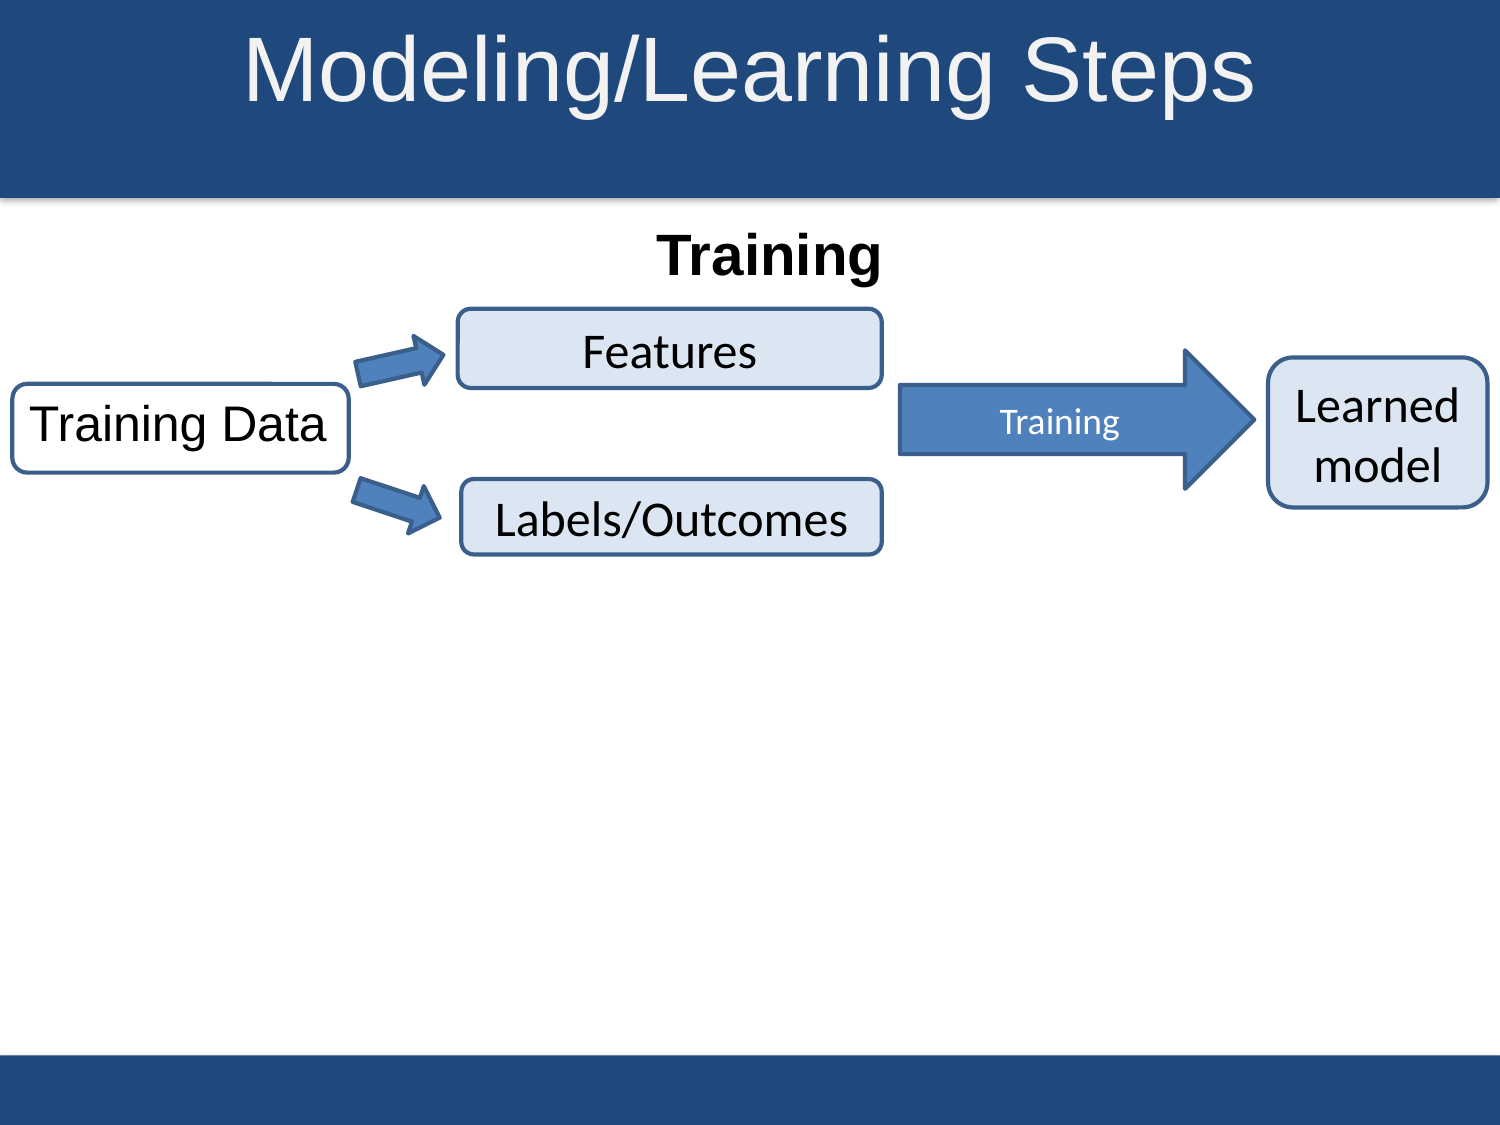

# Modeling/Learning Steps
Training
Features

Training
Learned model

Training Data

Labels/Outcomes